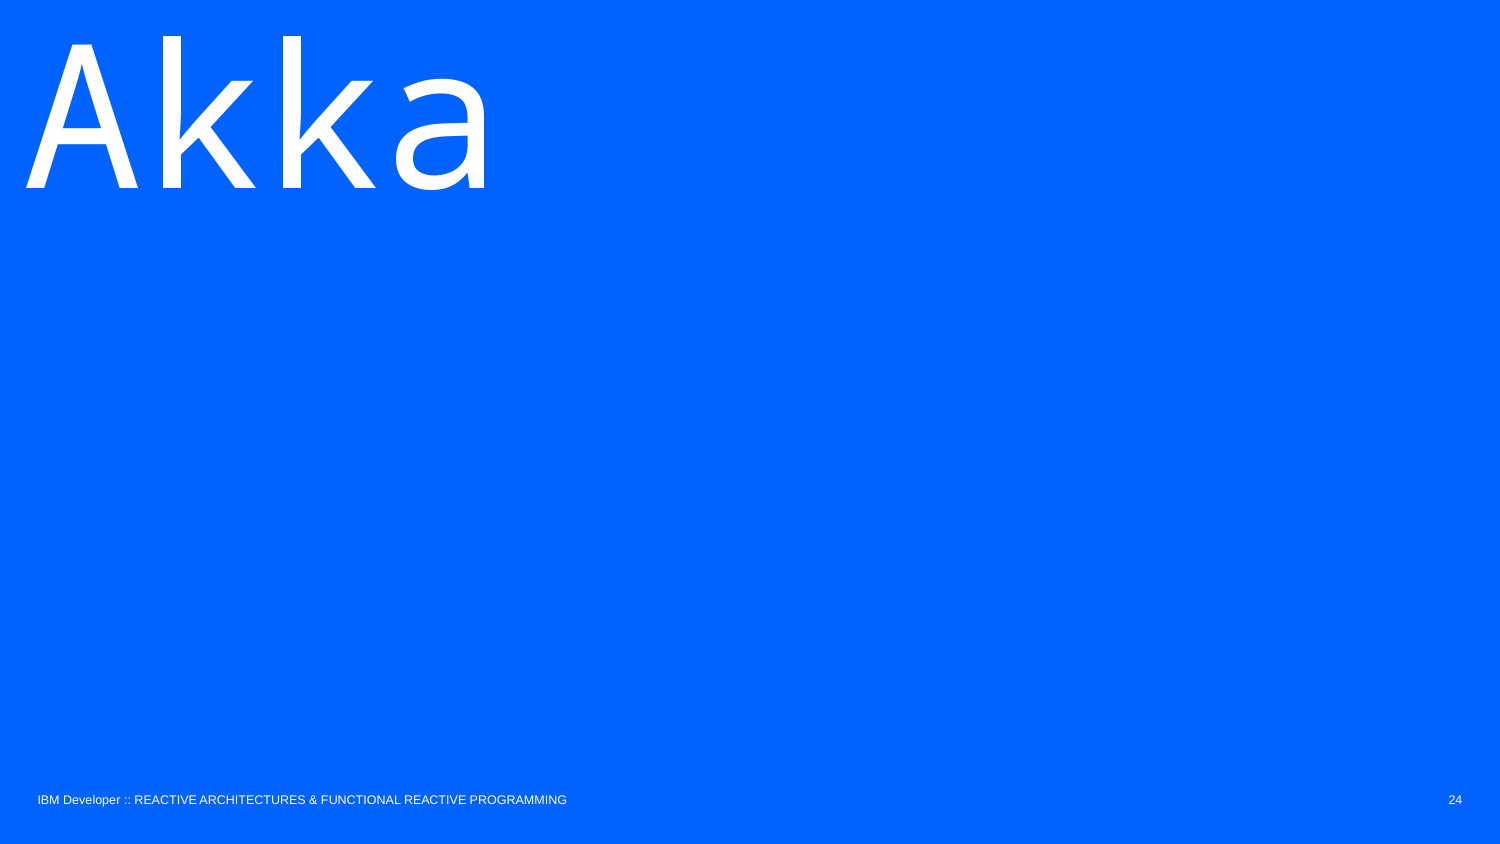

# Akka
IBM Developer :: REACTIVE ARCHITECTURES & FUNCTIONAL REACTIVE PROGRAMMING
24